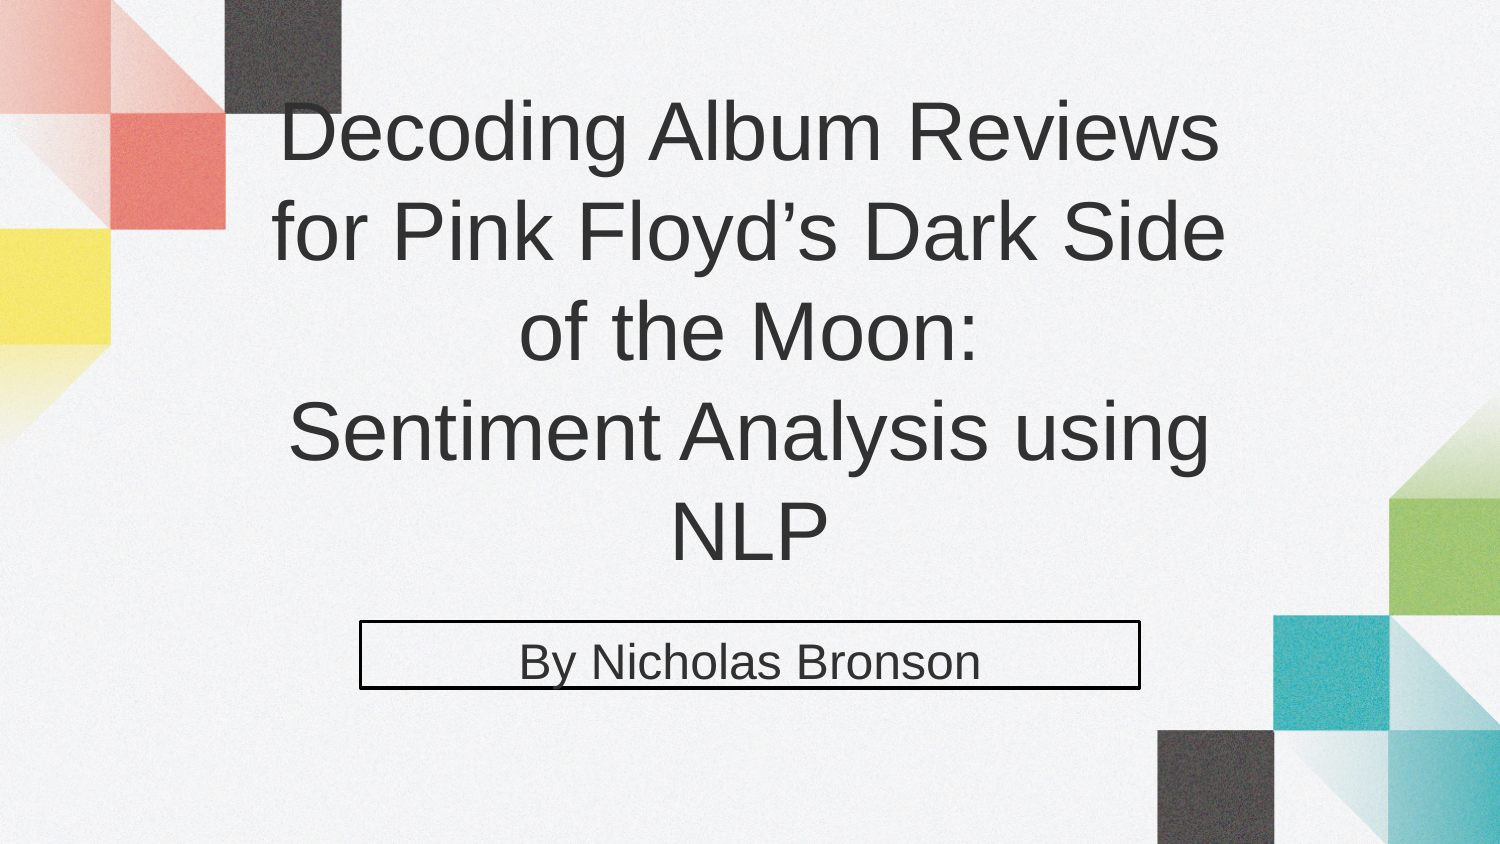

# Decoding Album Reviews for Pink Floyd’s Dark Side of the Moon:
Sentiment Analysis using NLP
By Nicholas Bronson